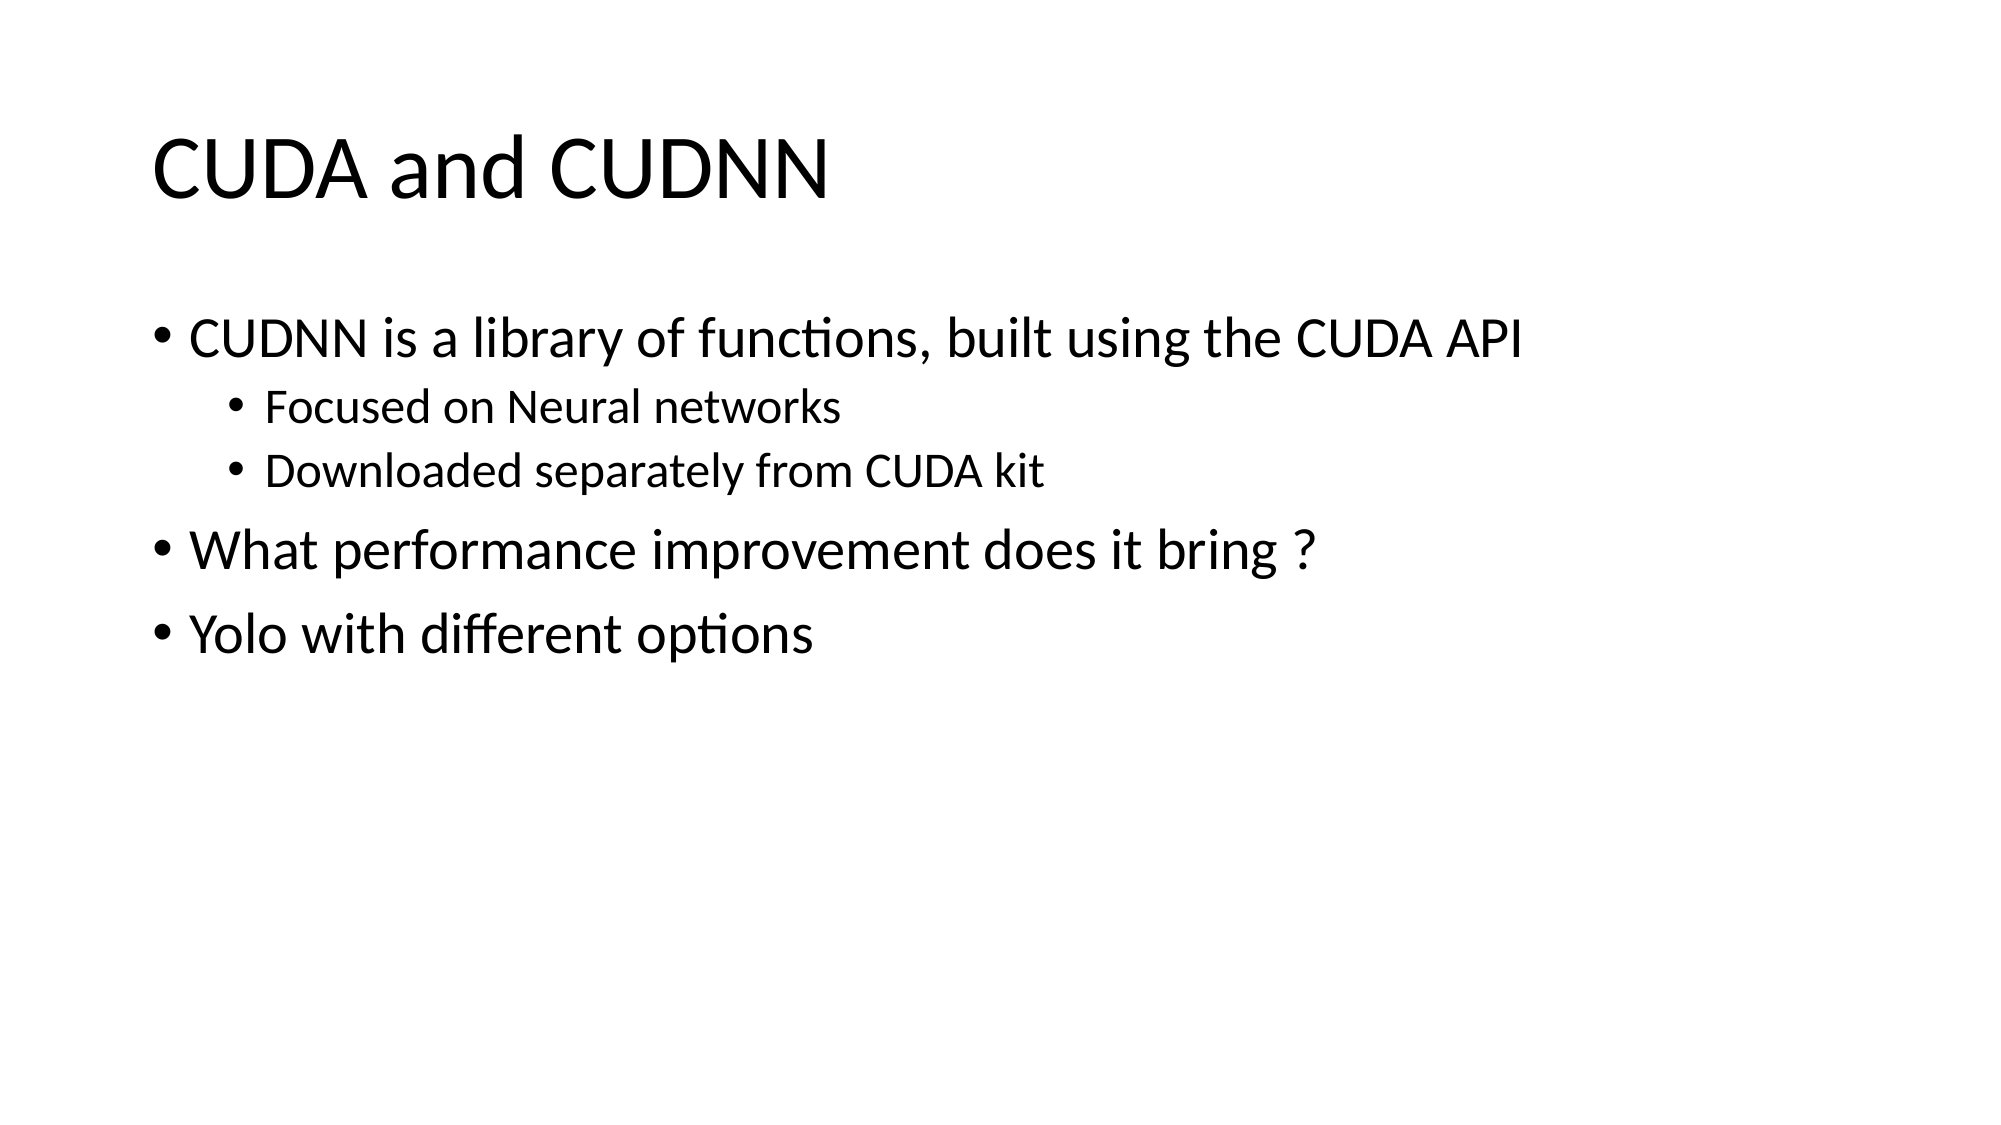

# CUDA and CUDNN
CUDNN is a library of functions, built using the CUDA API
Focused on Neural networks
Downloaded separately from CUDA kit
What performance improvement does it bring ?
Yolo with different options